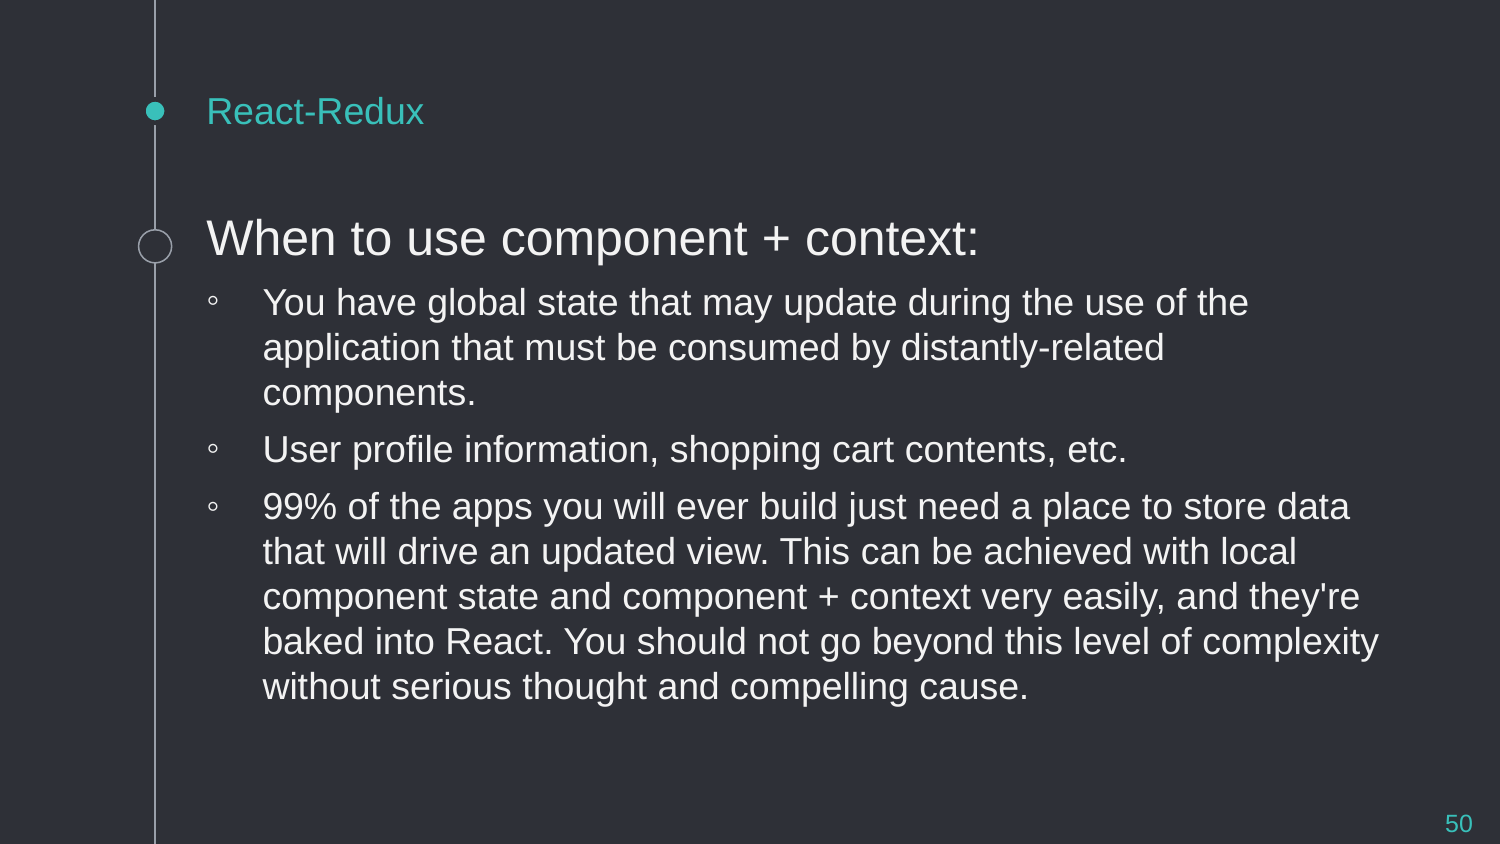

# React-Redux
When to use component + context:
You have global state that may update during the use of the application that must be consumed by distantly-related components.
User profile information, shopping cart contents, etc.
99% of the apps you will ever build just need a place to store data that will drive an updated view. This can be achieved with local component state and component + context very easily, and they're baked into React. You should not go beyond this level of complexity without serious thought and compelling cause.
50